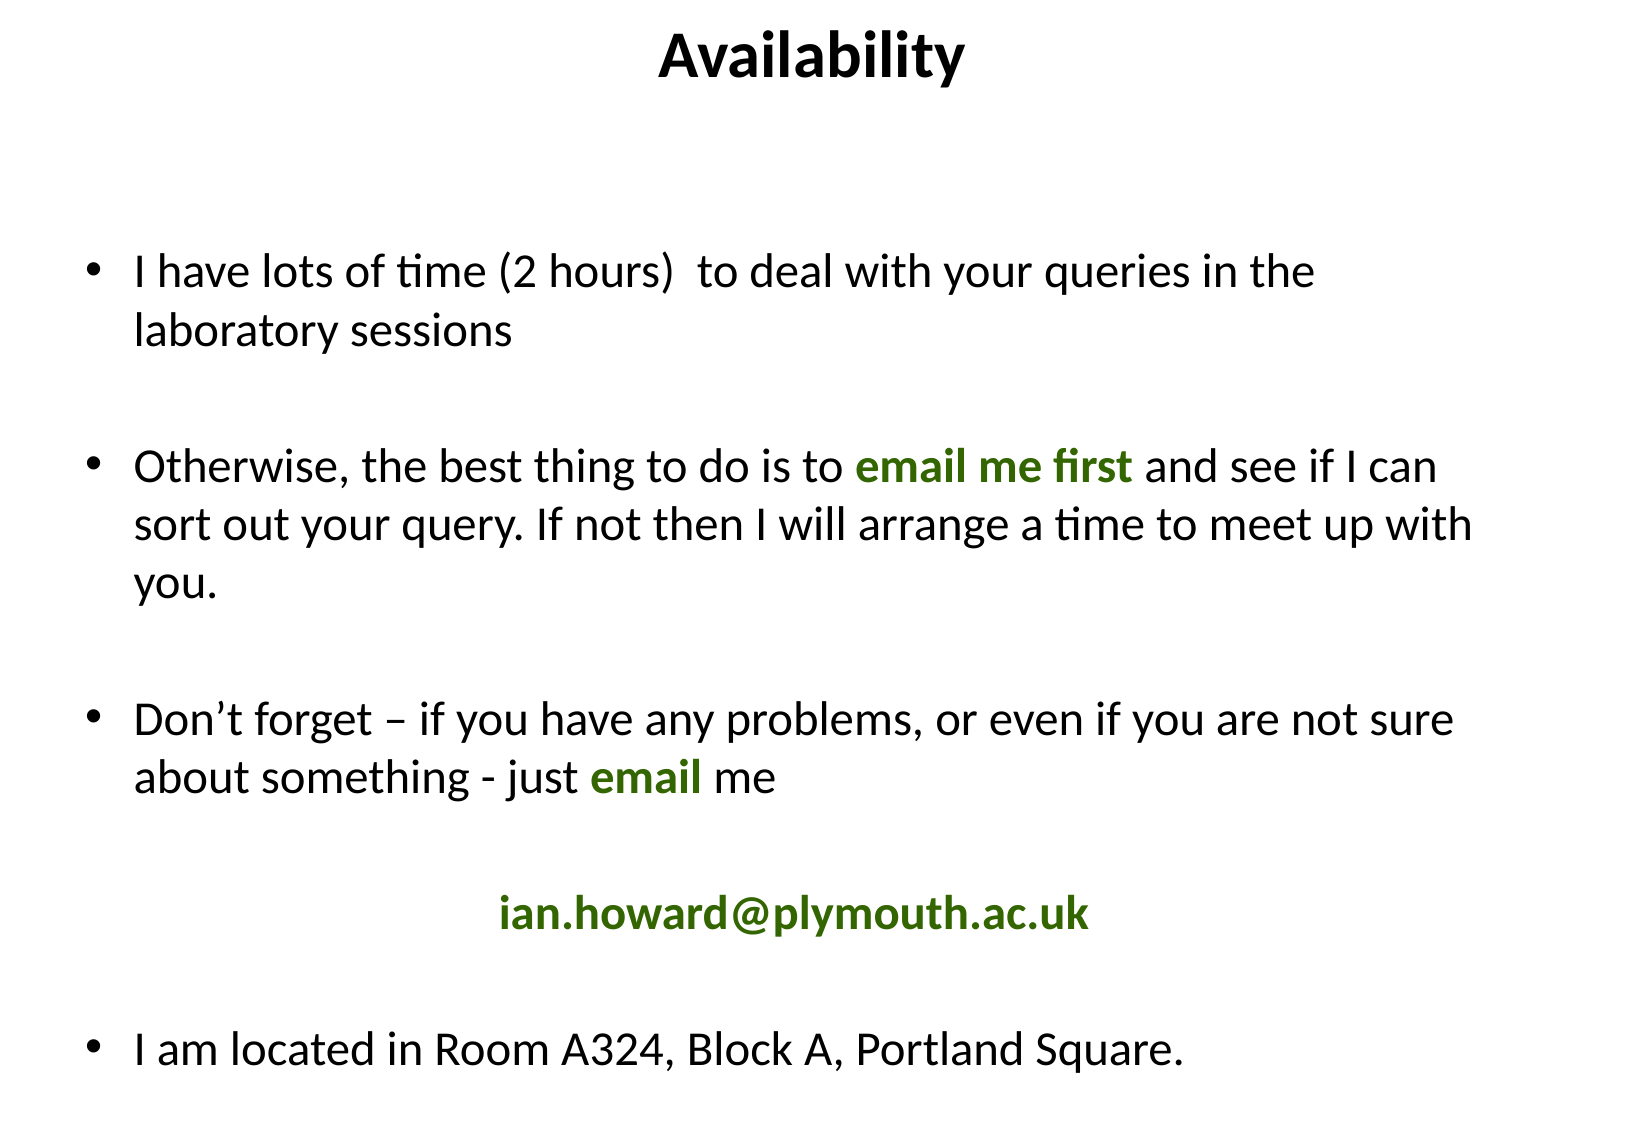

Availability
I have lots of time (2 hours)  to deal with your queries in the laboratory sessions

Otherwise, the best thing to do is to email me first and see if I can sort out your query. If not then I will arrange a time to meet up with you.

Don’t forget – if you have any problems, or even if you are not sure about something - just email me

ian.howard@plymouth.ac.uk

I am located in Room A324, Block A, Portland Square.